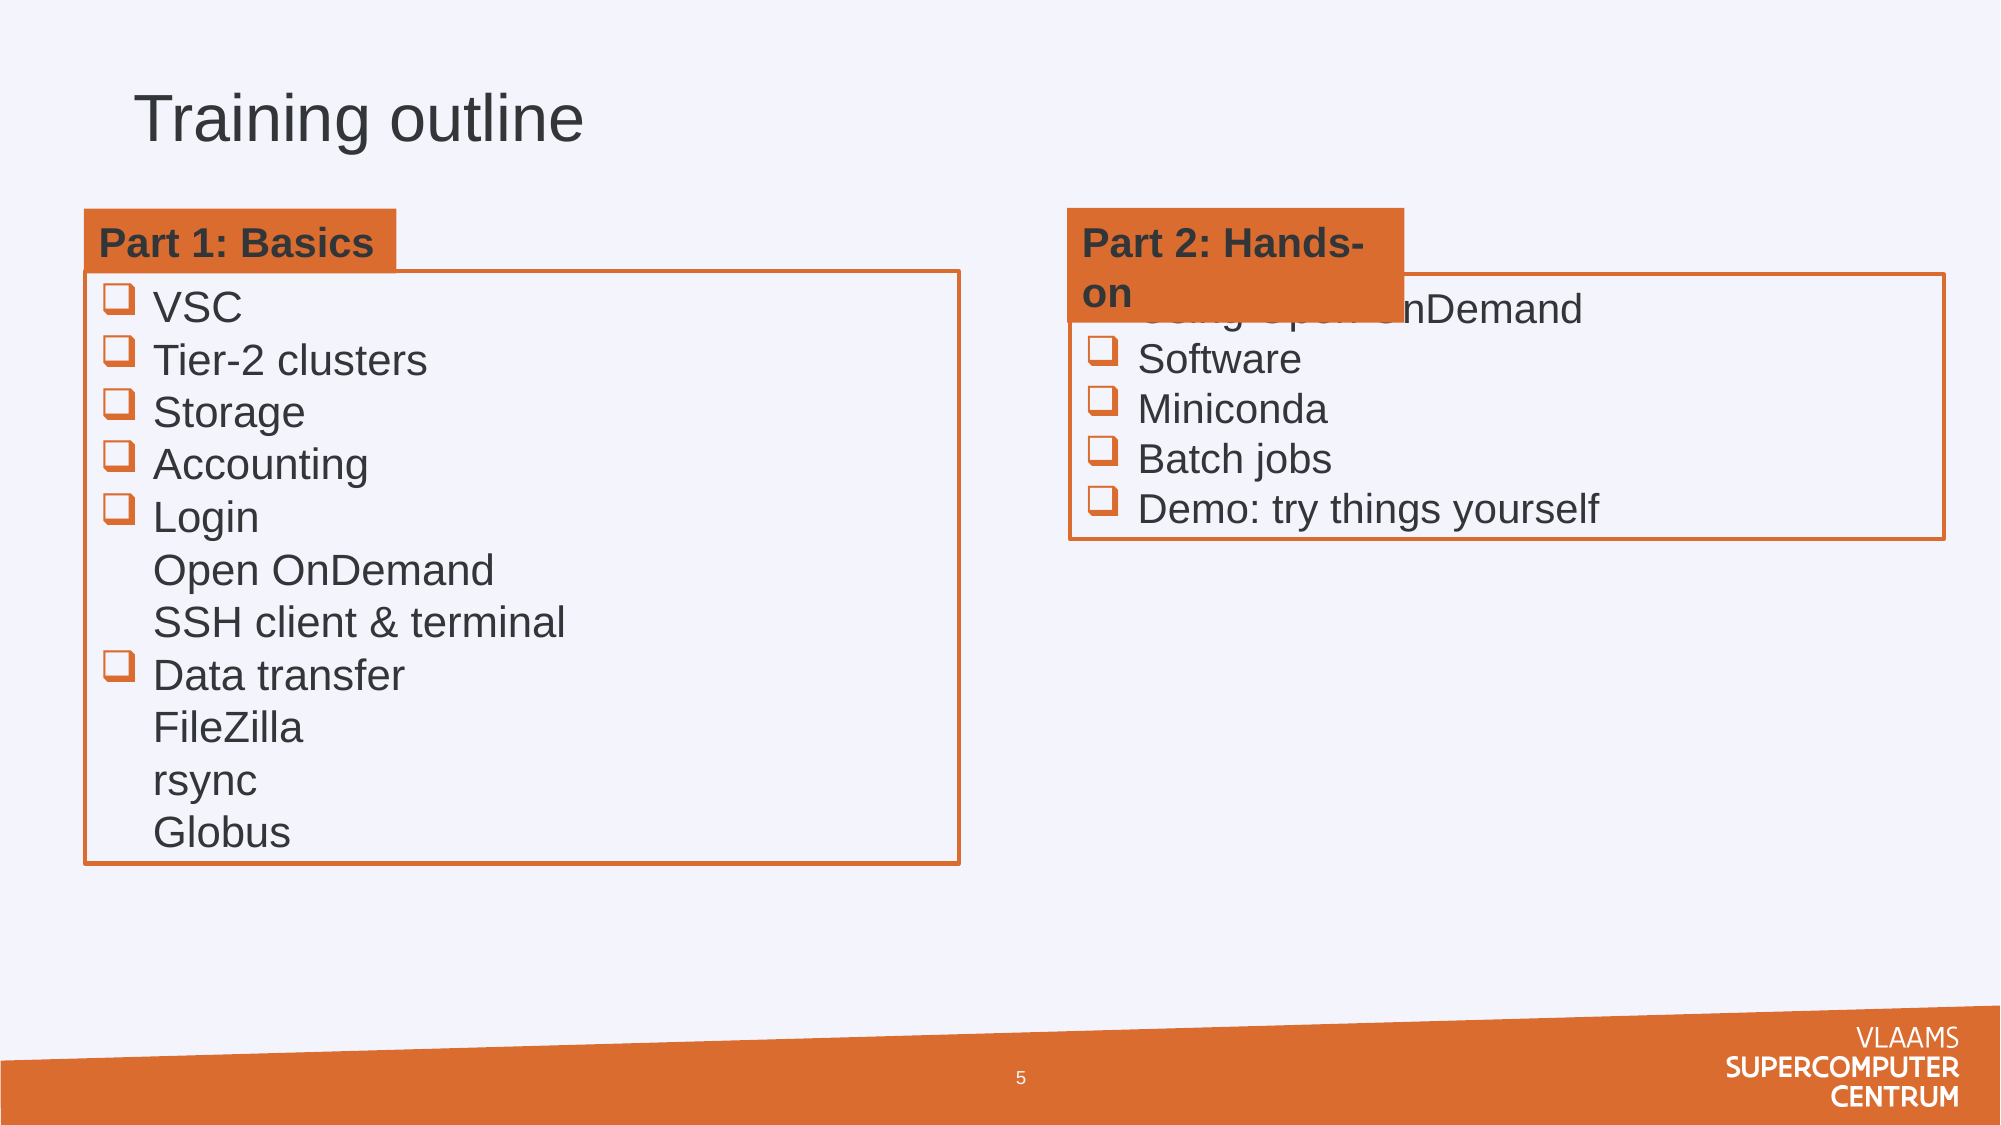

Training outline
Part 2: Hands-on
Using Open OnDemand
Software
Miniconda
Batch jobs
Demo: try things yourself
Part 1: Basics
VSC
Tier-2 clusters
Storage
Accounting
Login
Open OnDemand
SSH client & terminal
Data transfer
FileZilla
rsync
Globus
5